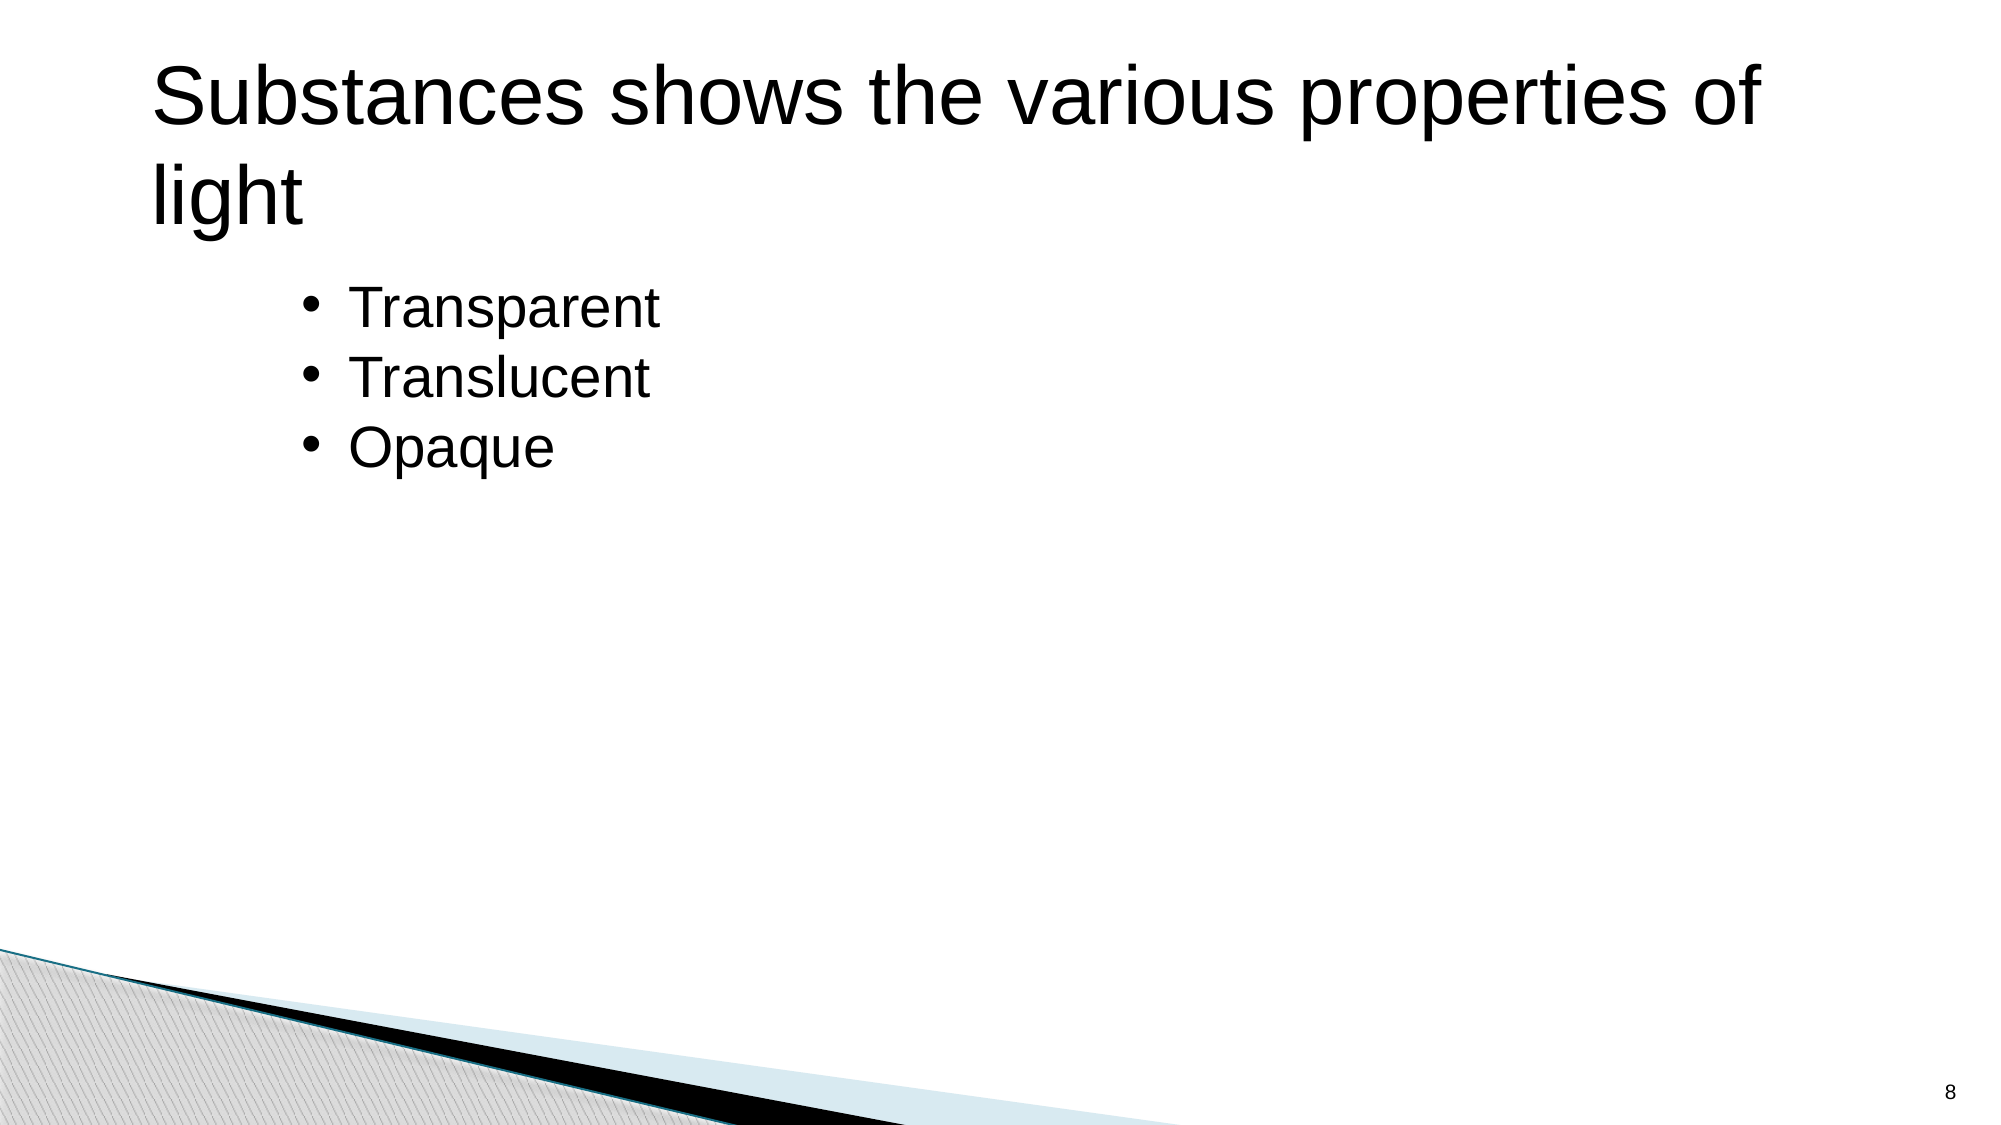

Substances shows the various properties of light
Transparent
Translucent
Opaque
8